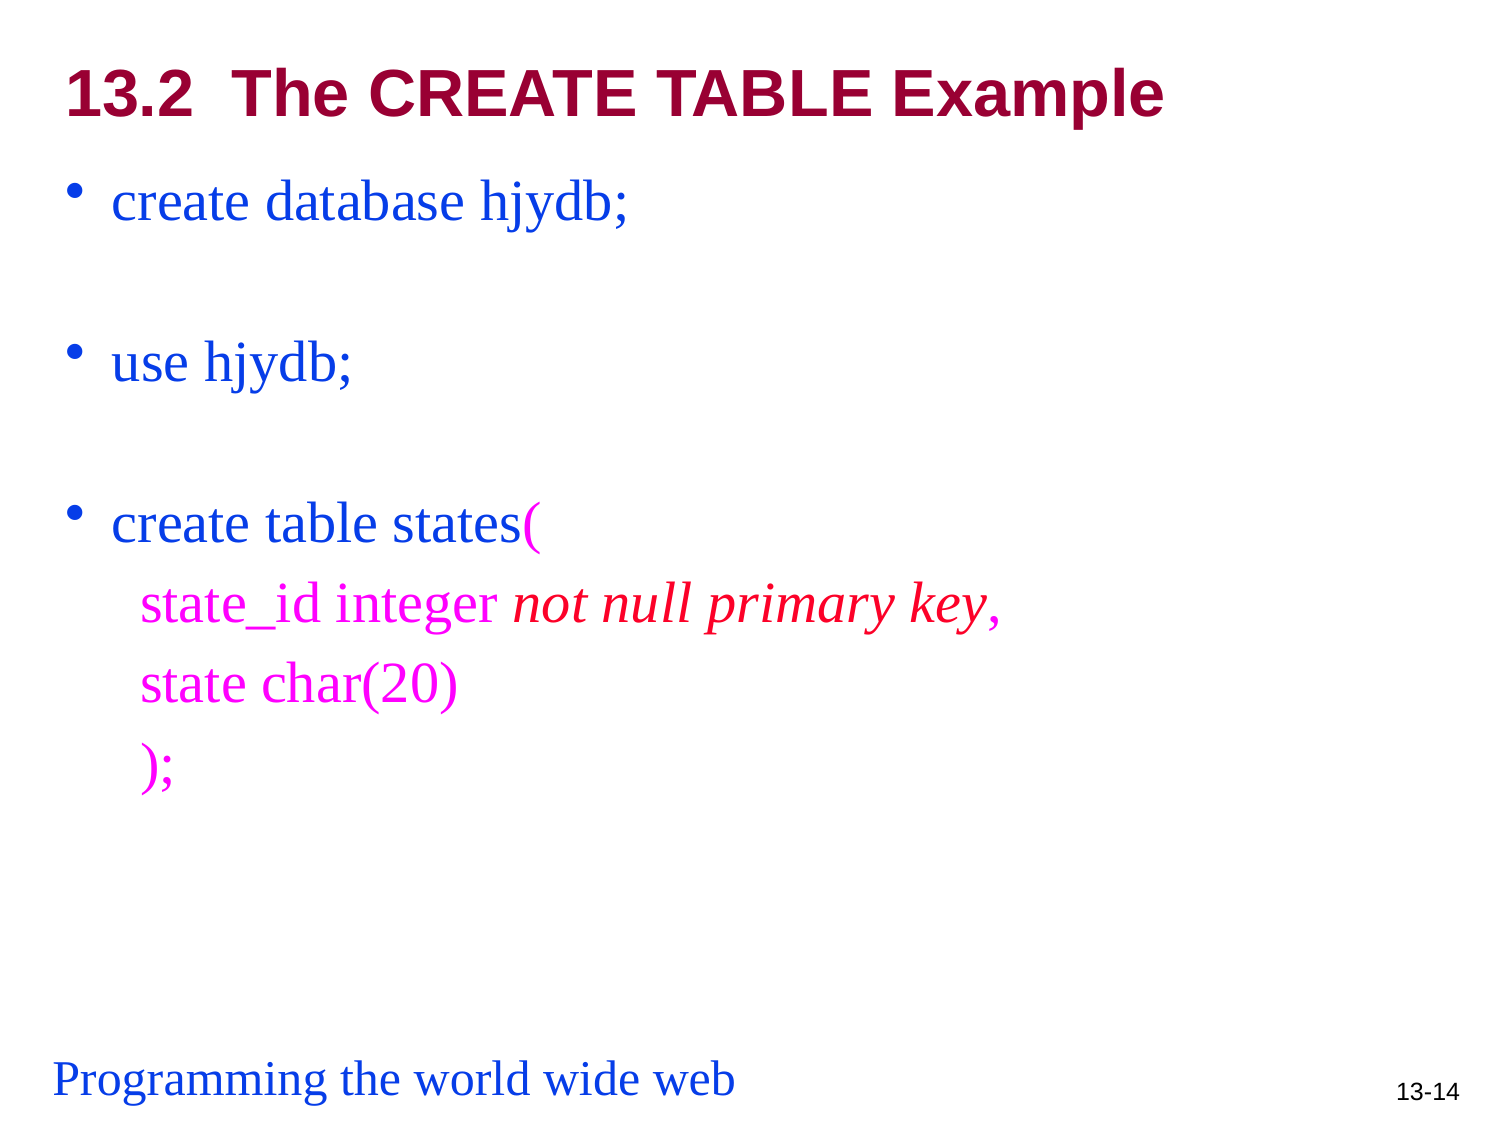

# 13.2  The CREATE TABLE Example
create database hjydb;

use hjydb;

create table states(
state_id integer not null primary key,
state char(20)
);